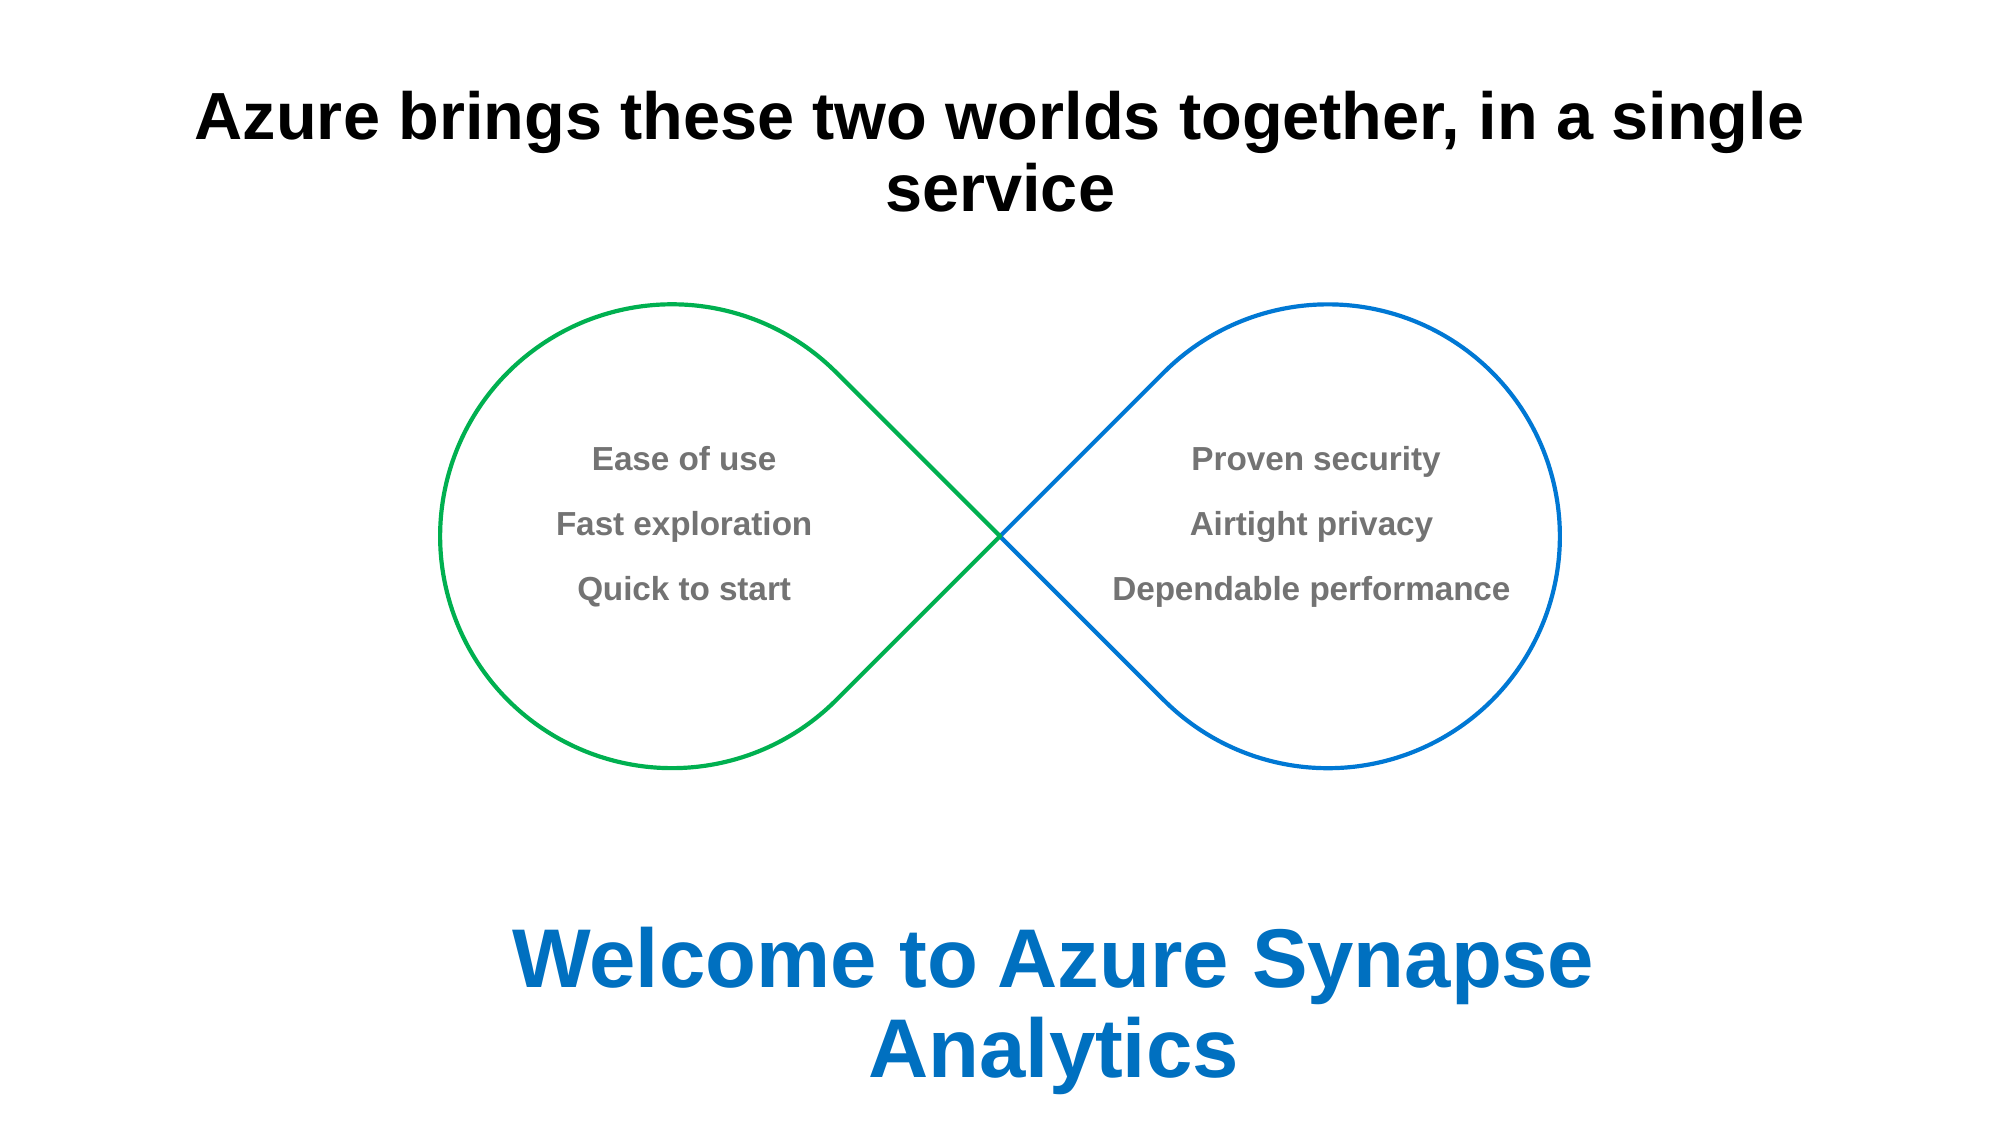

Azure brings these two worlds together, in a single service

Ease of use
Fast exploration
Quick to start
Proven security
Airtight privacy
Dependable performance
Welcome to Azure Synapse Analytics